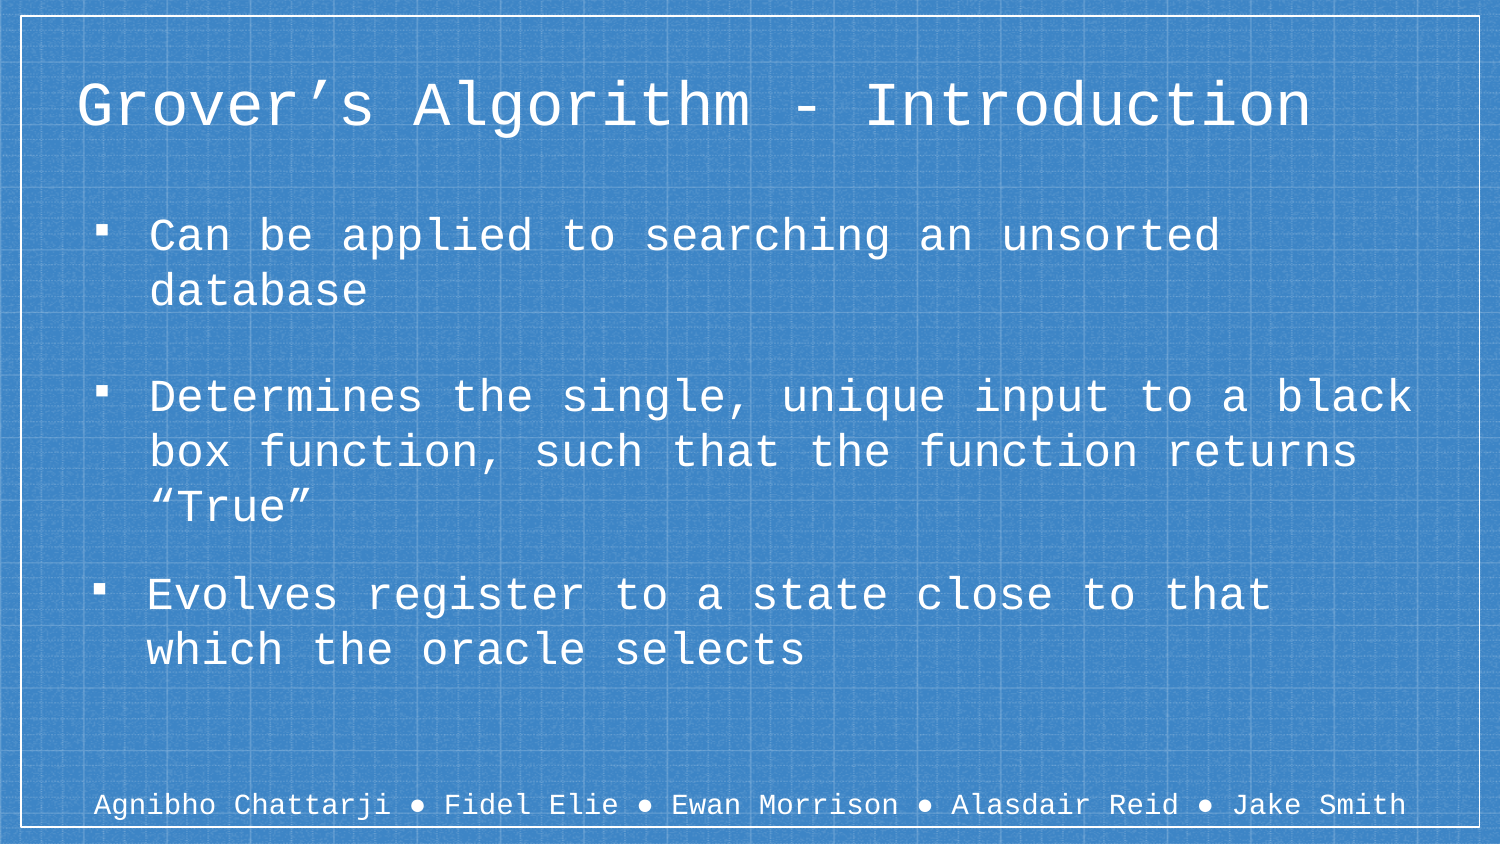

# Grover’s Algorithm - Introduction
Can be applied to searching an unsorted database
Determines the single, unique input to a black box function, such that the function returns “True”
Evolves register to a state close to that which the oracle selects
Agnibho Chattarji ● Fidel Elie ● Ewan Morrison ● Alasdair Reid ● Jake Smith